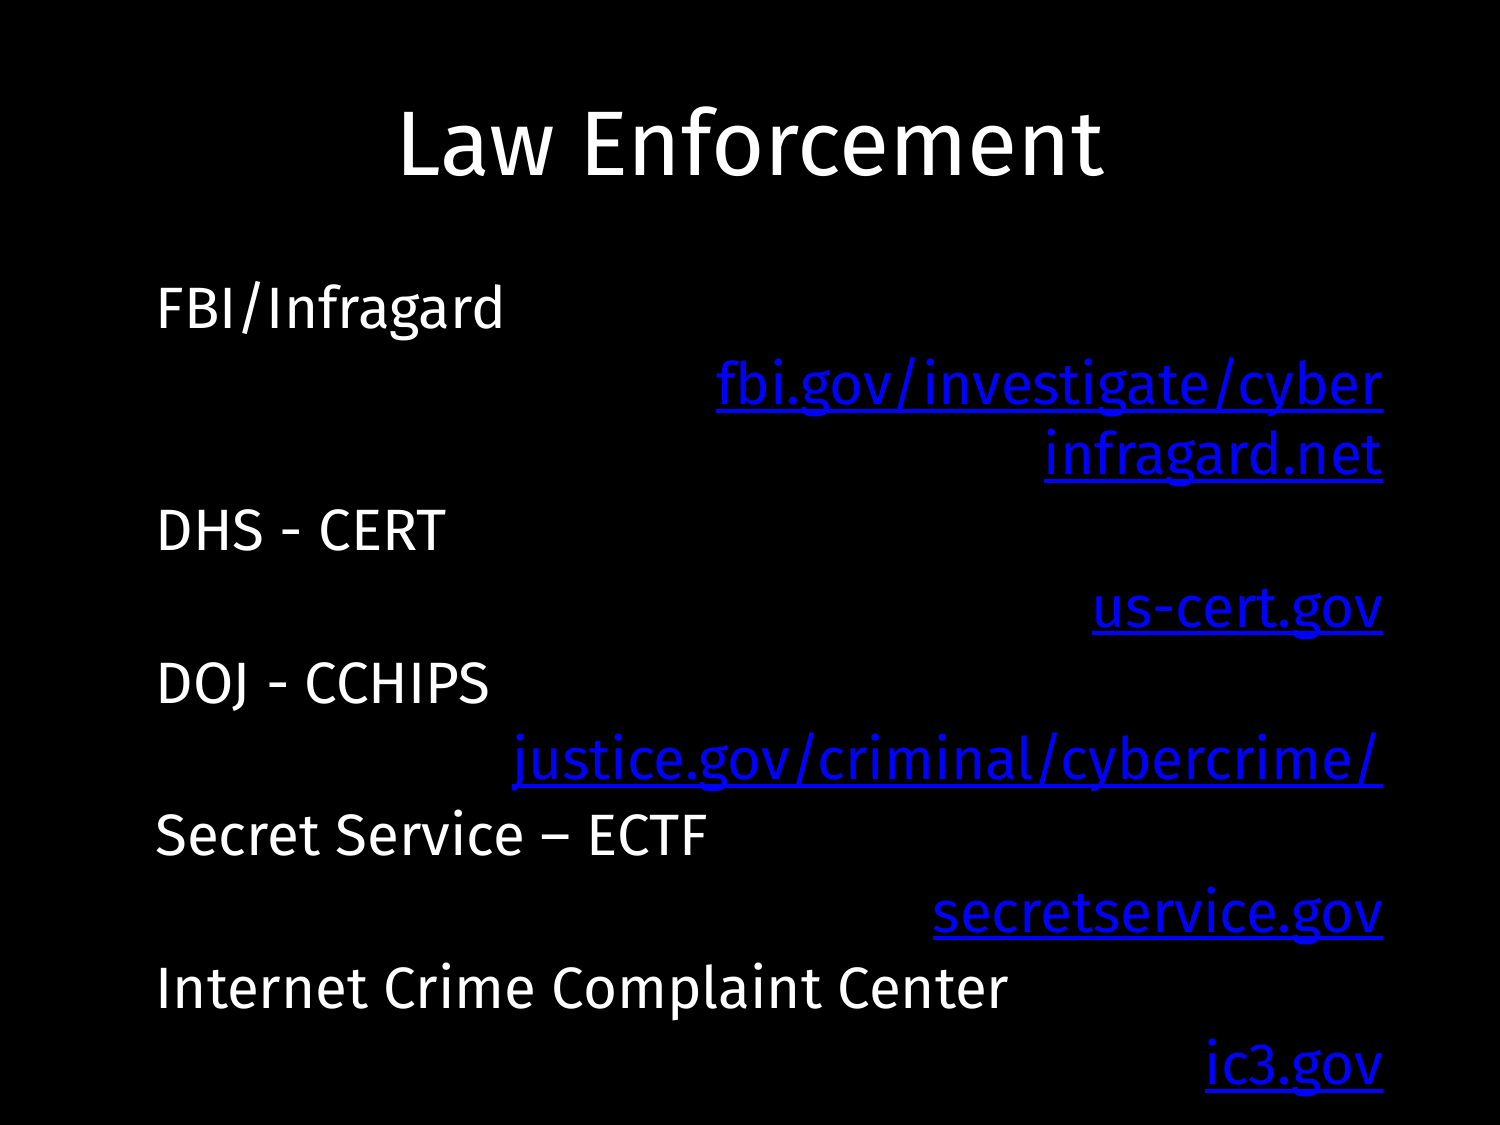

# Law Enforcement
FBI/Infragard
fbi.gov/investigate/cyber
infragard.net
DHS - CERT
us-cert.gov
DOJ - CCHIPS
justice.gov/criminal/cybercrime/
Secret Service – ECTF
secretservice.gov
Internet Crime Complaint Center
ic3.gov